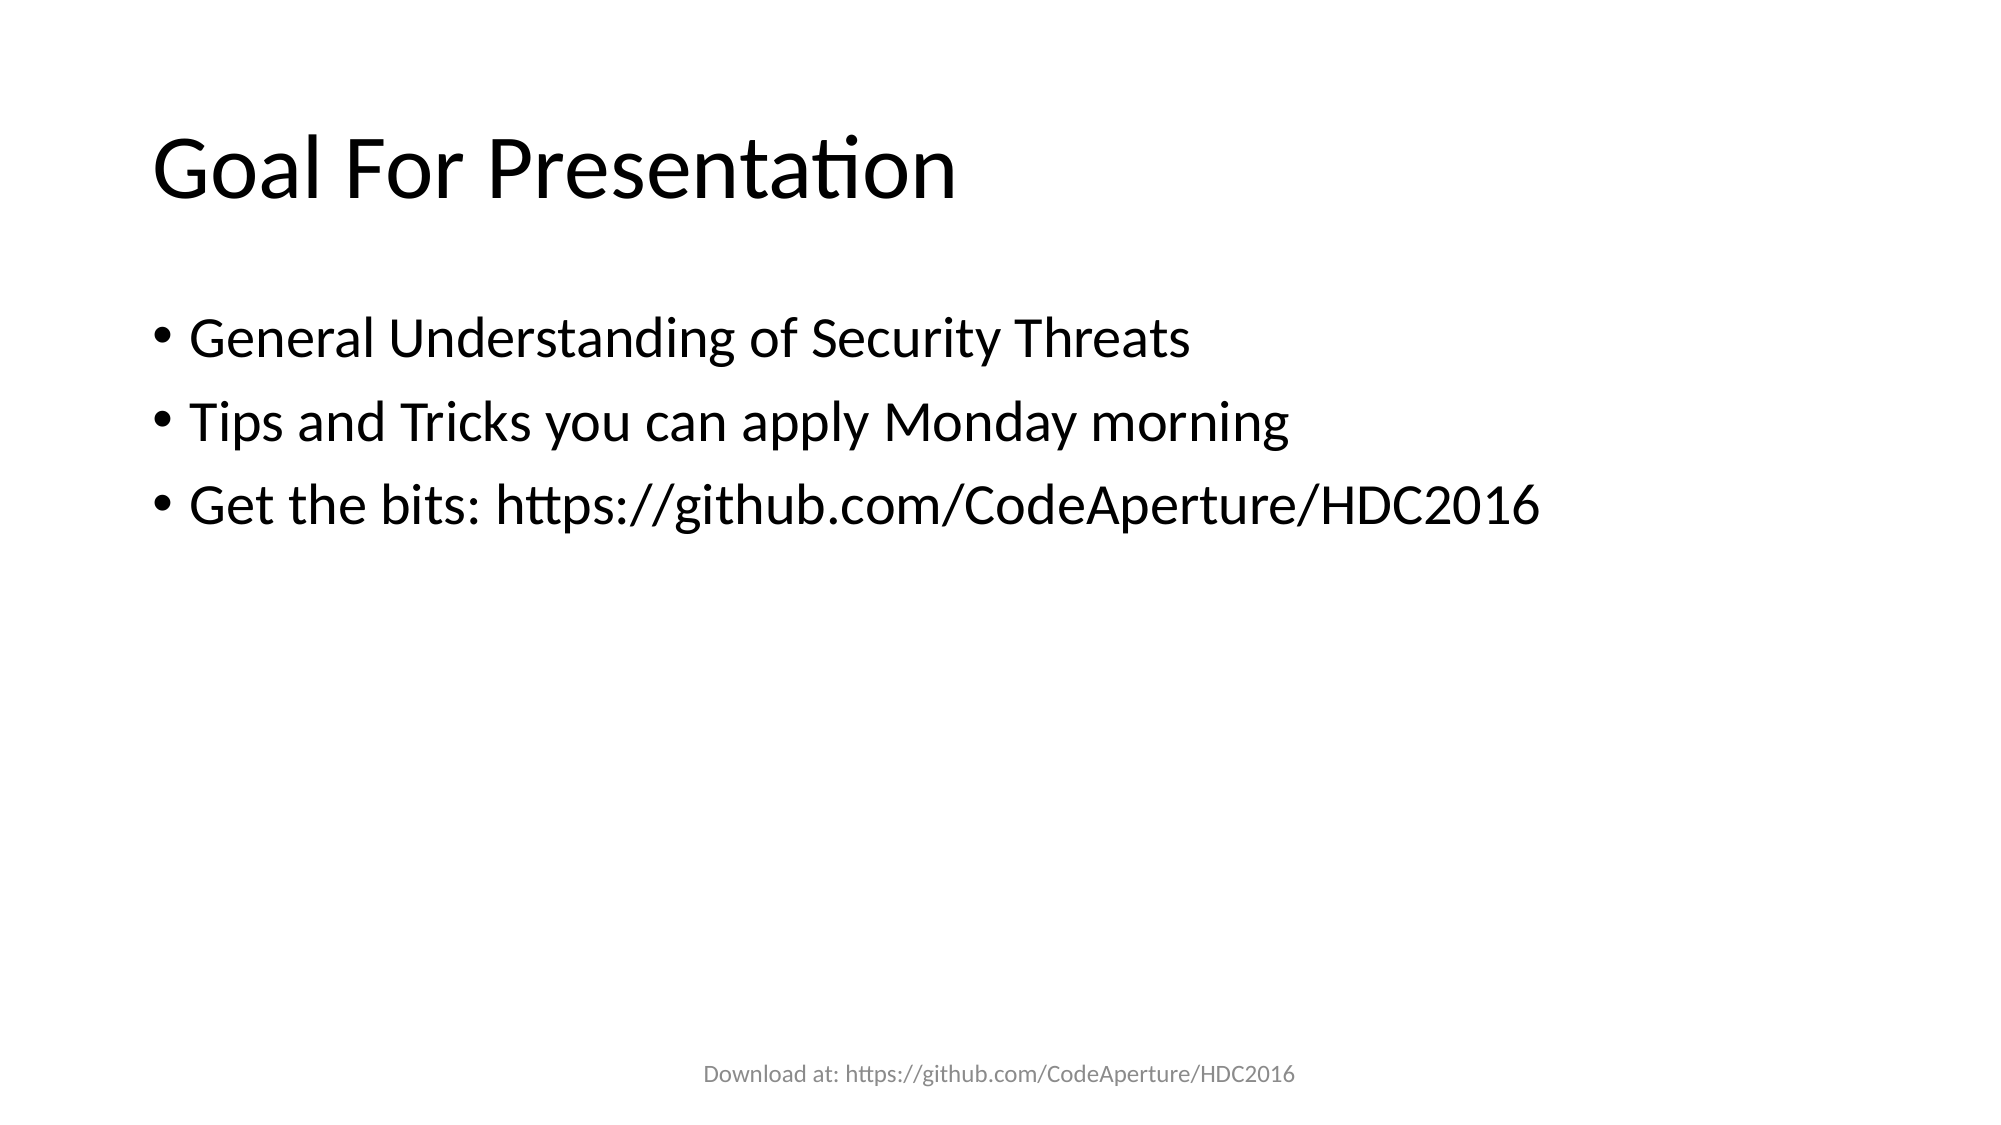

# Goal For Presentation
General Understanding of Security Threats
Tips and Tricks you can apply Monday morning
Get the bits: https://github.com/CodeAperture/HDC2016

Download at: https://github.com/CodeAperture/HDC2016